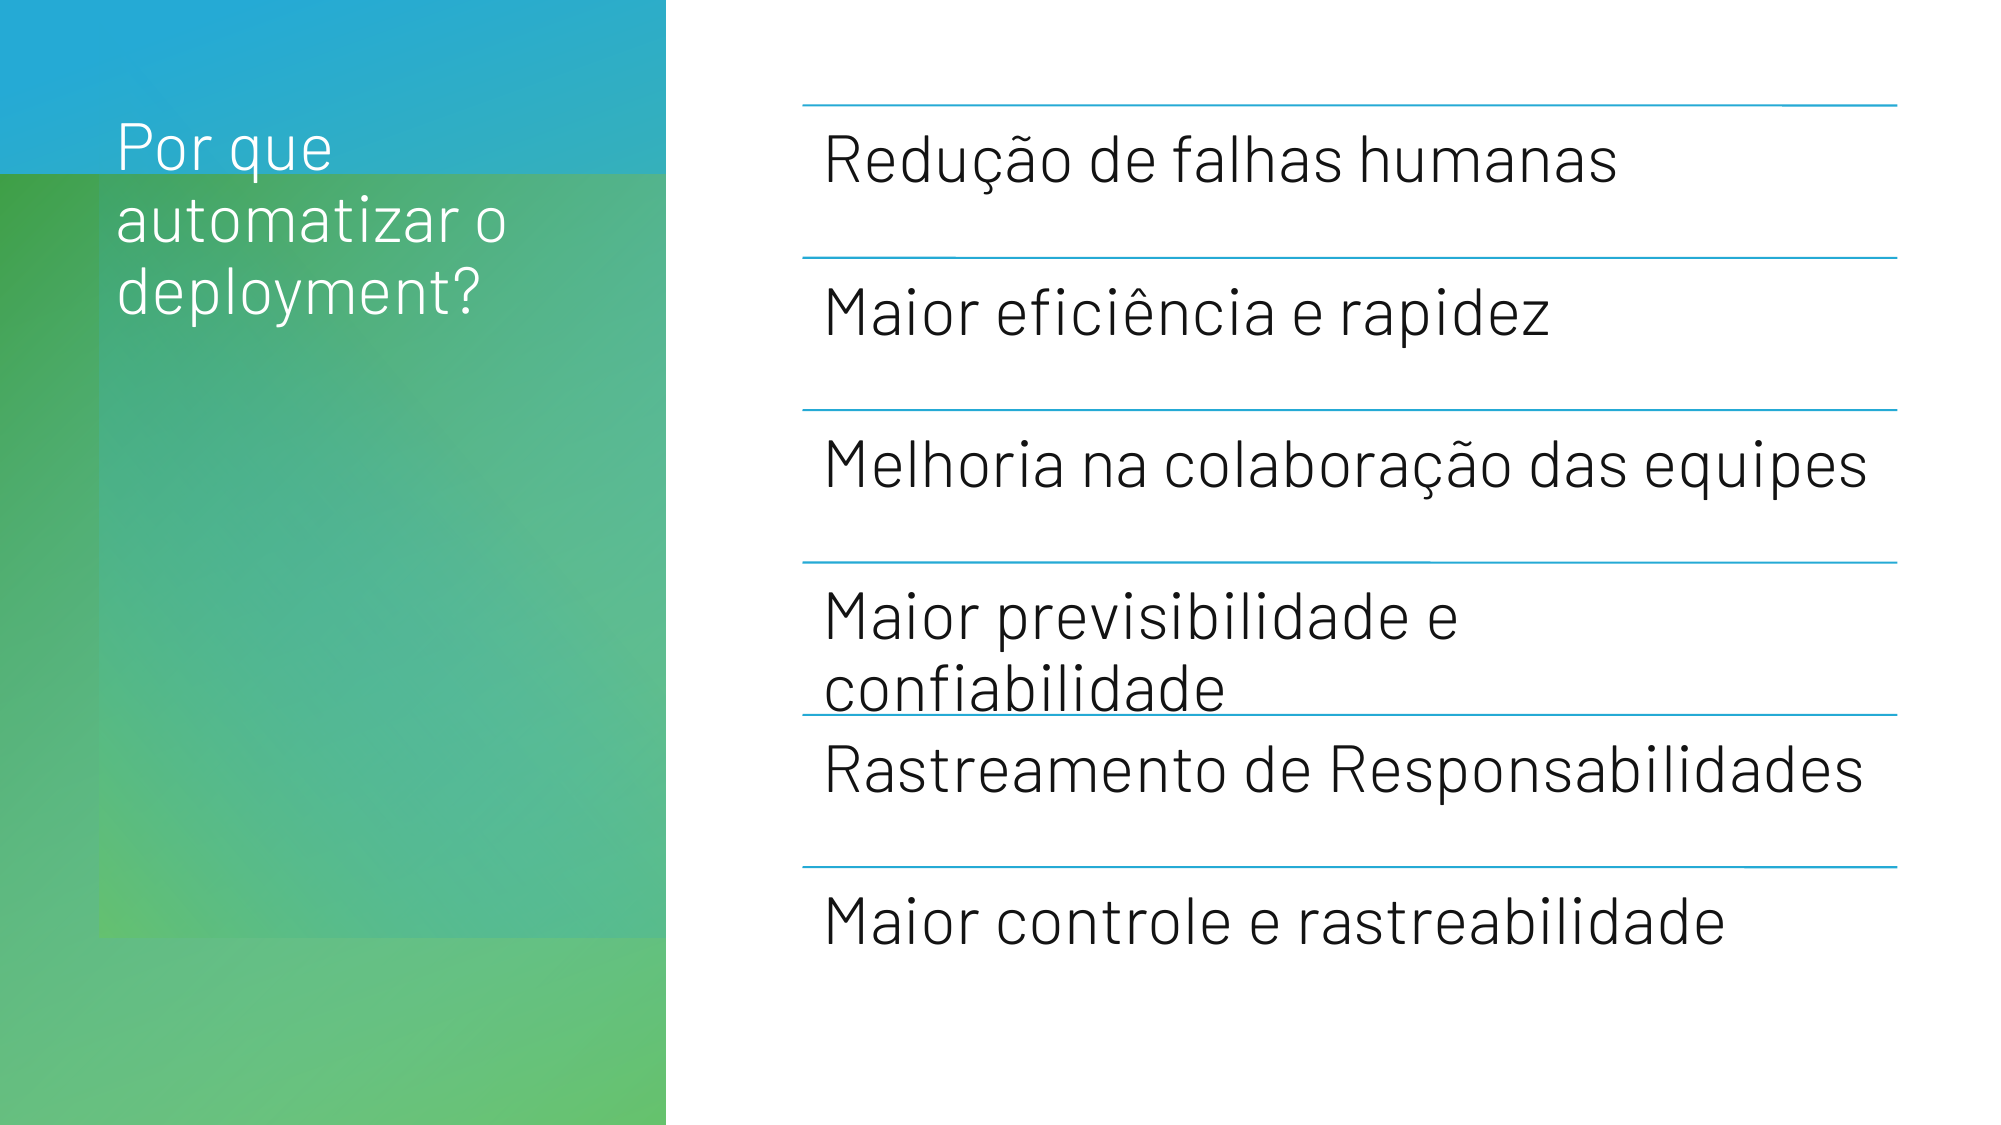

# Por que automatizar o deployment?
Redução de falhas humanas
Maior eficiência e rapidez
Melhoria na colaboração das equipes
Maior previsibilidade e confiabilidade
Rastreamento de Responsabilidades
Maior controle e rastreabilidade